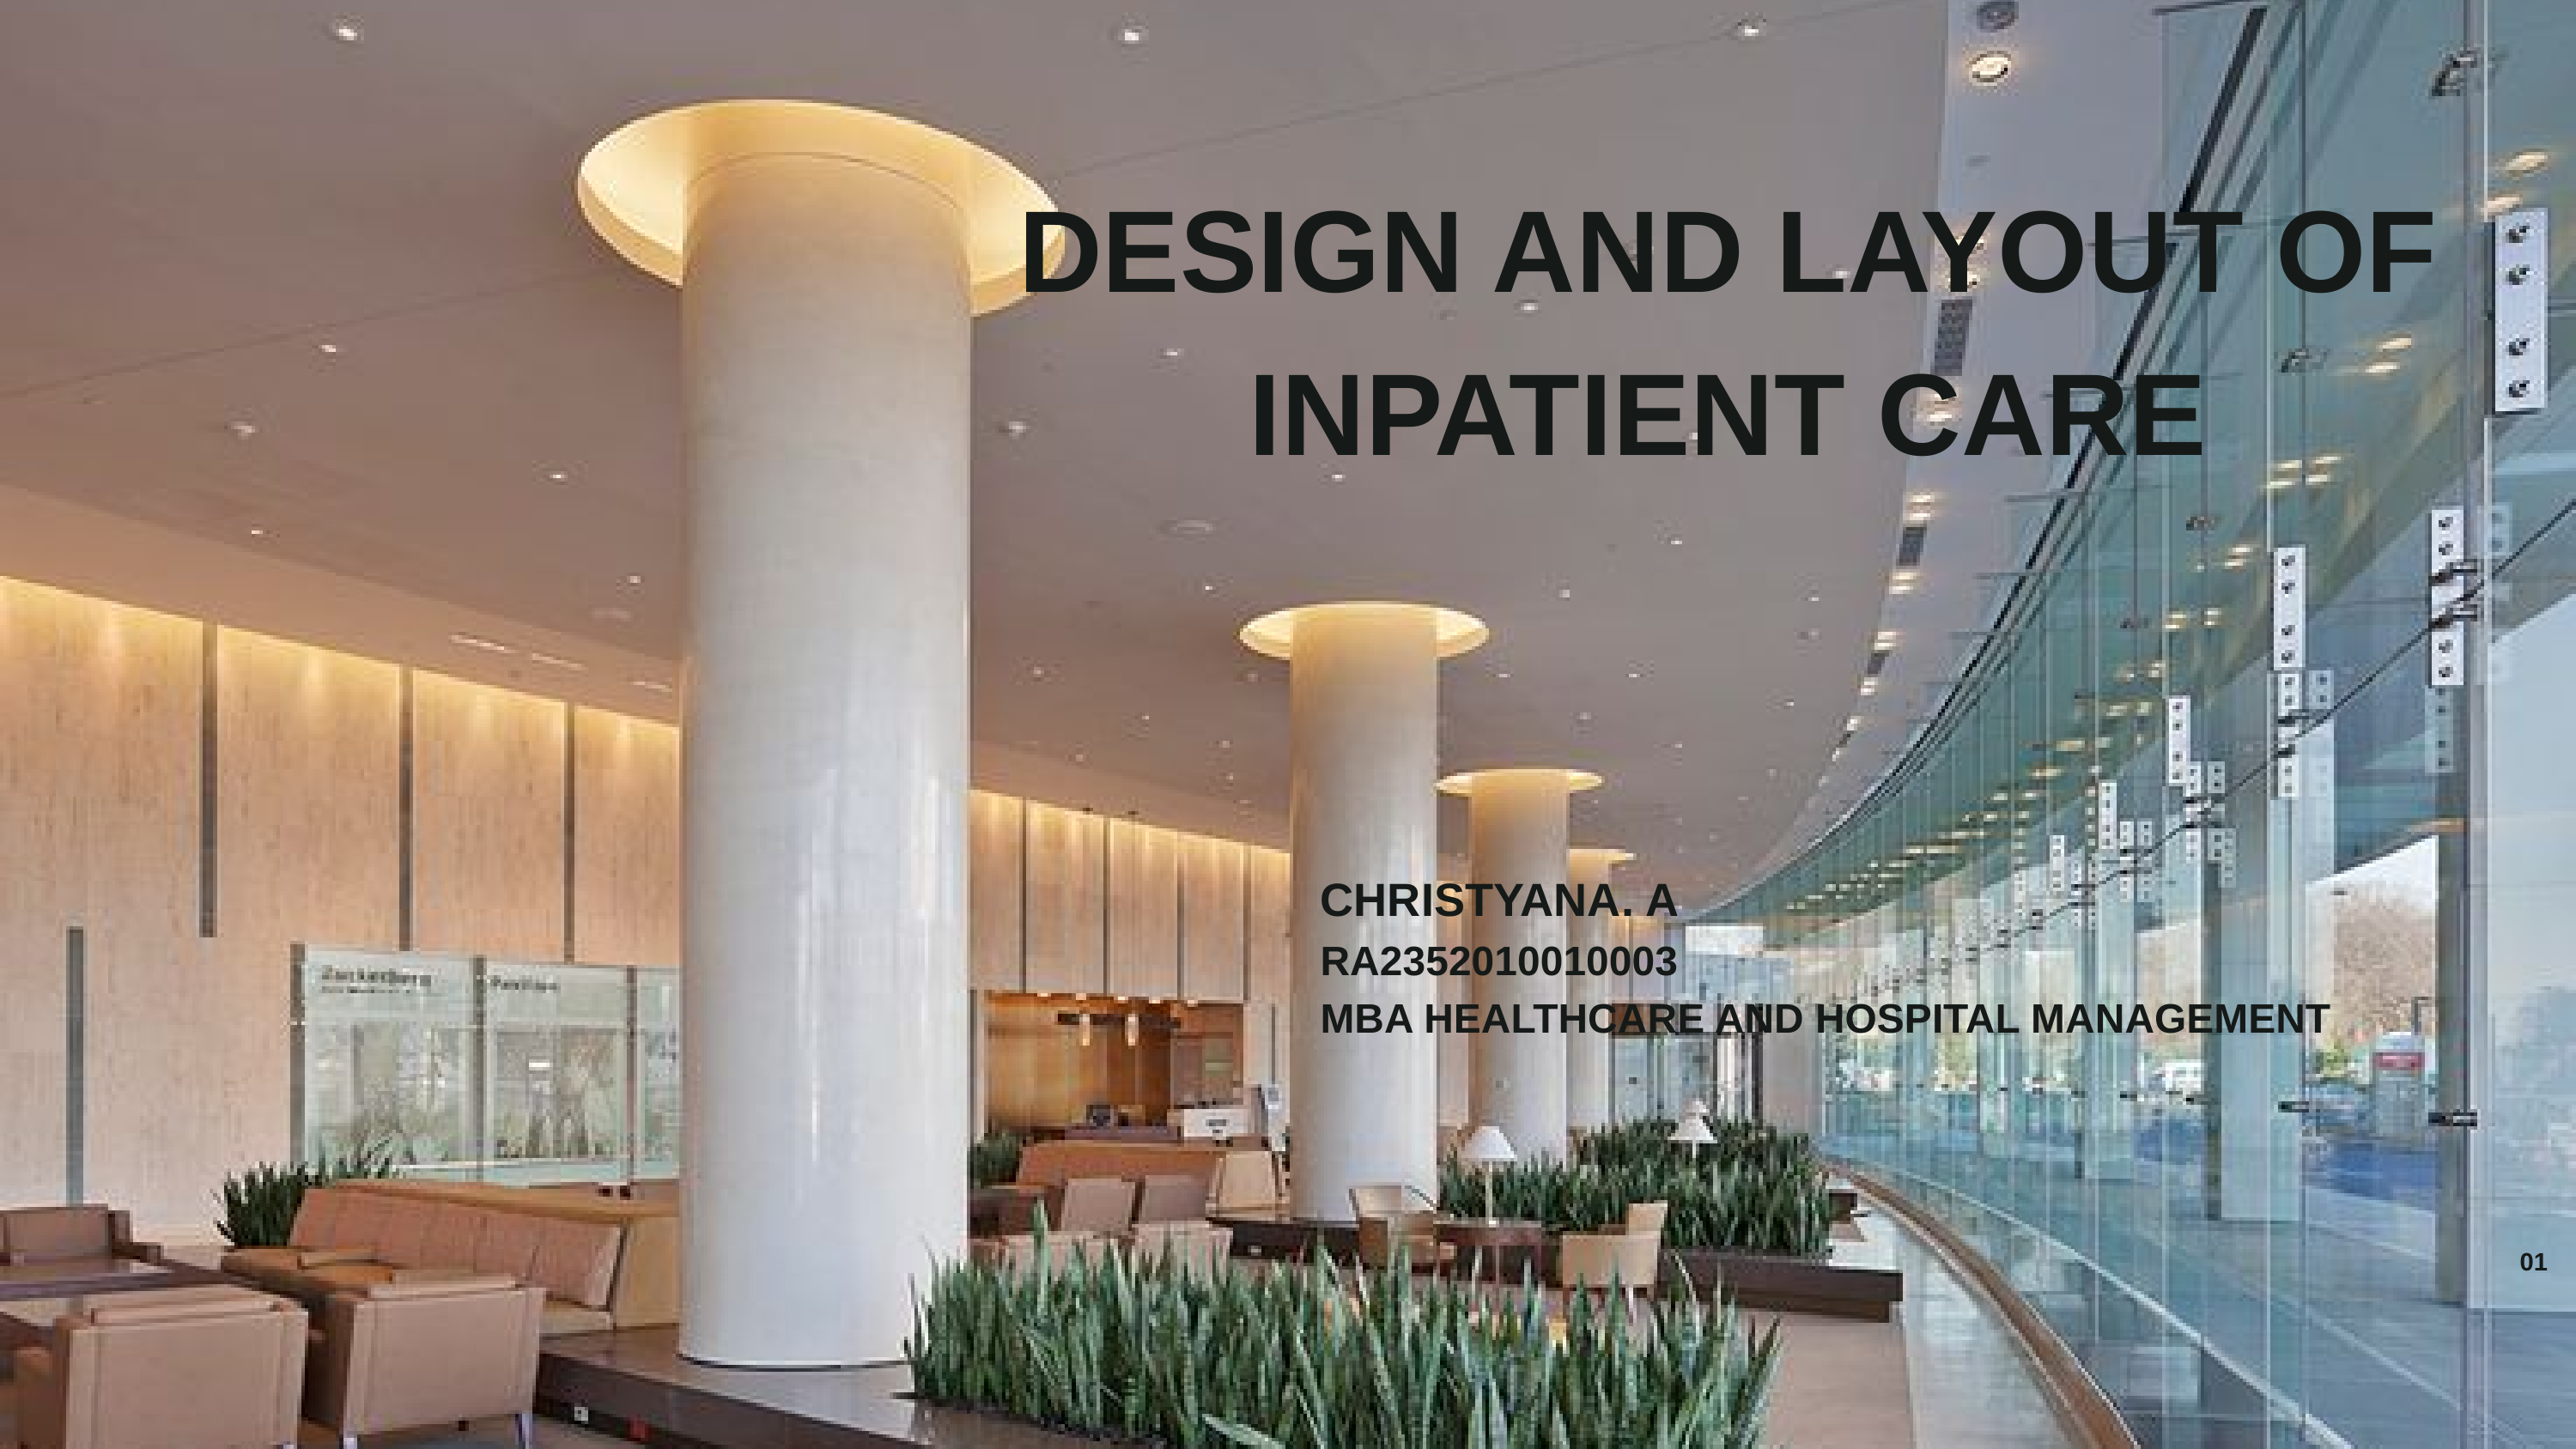

DESIGN AND LAYOUT OF INPATIENT CARE
CHRISTYANA. A
RA2352010010003
MBA HEALTHCARE AND HOSPITAL MANAGEMENT

01